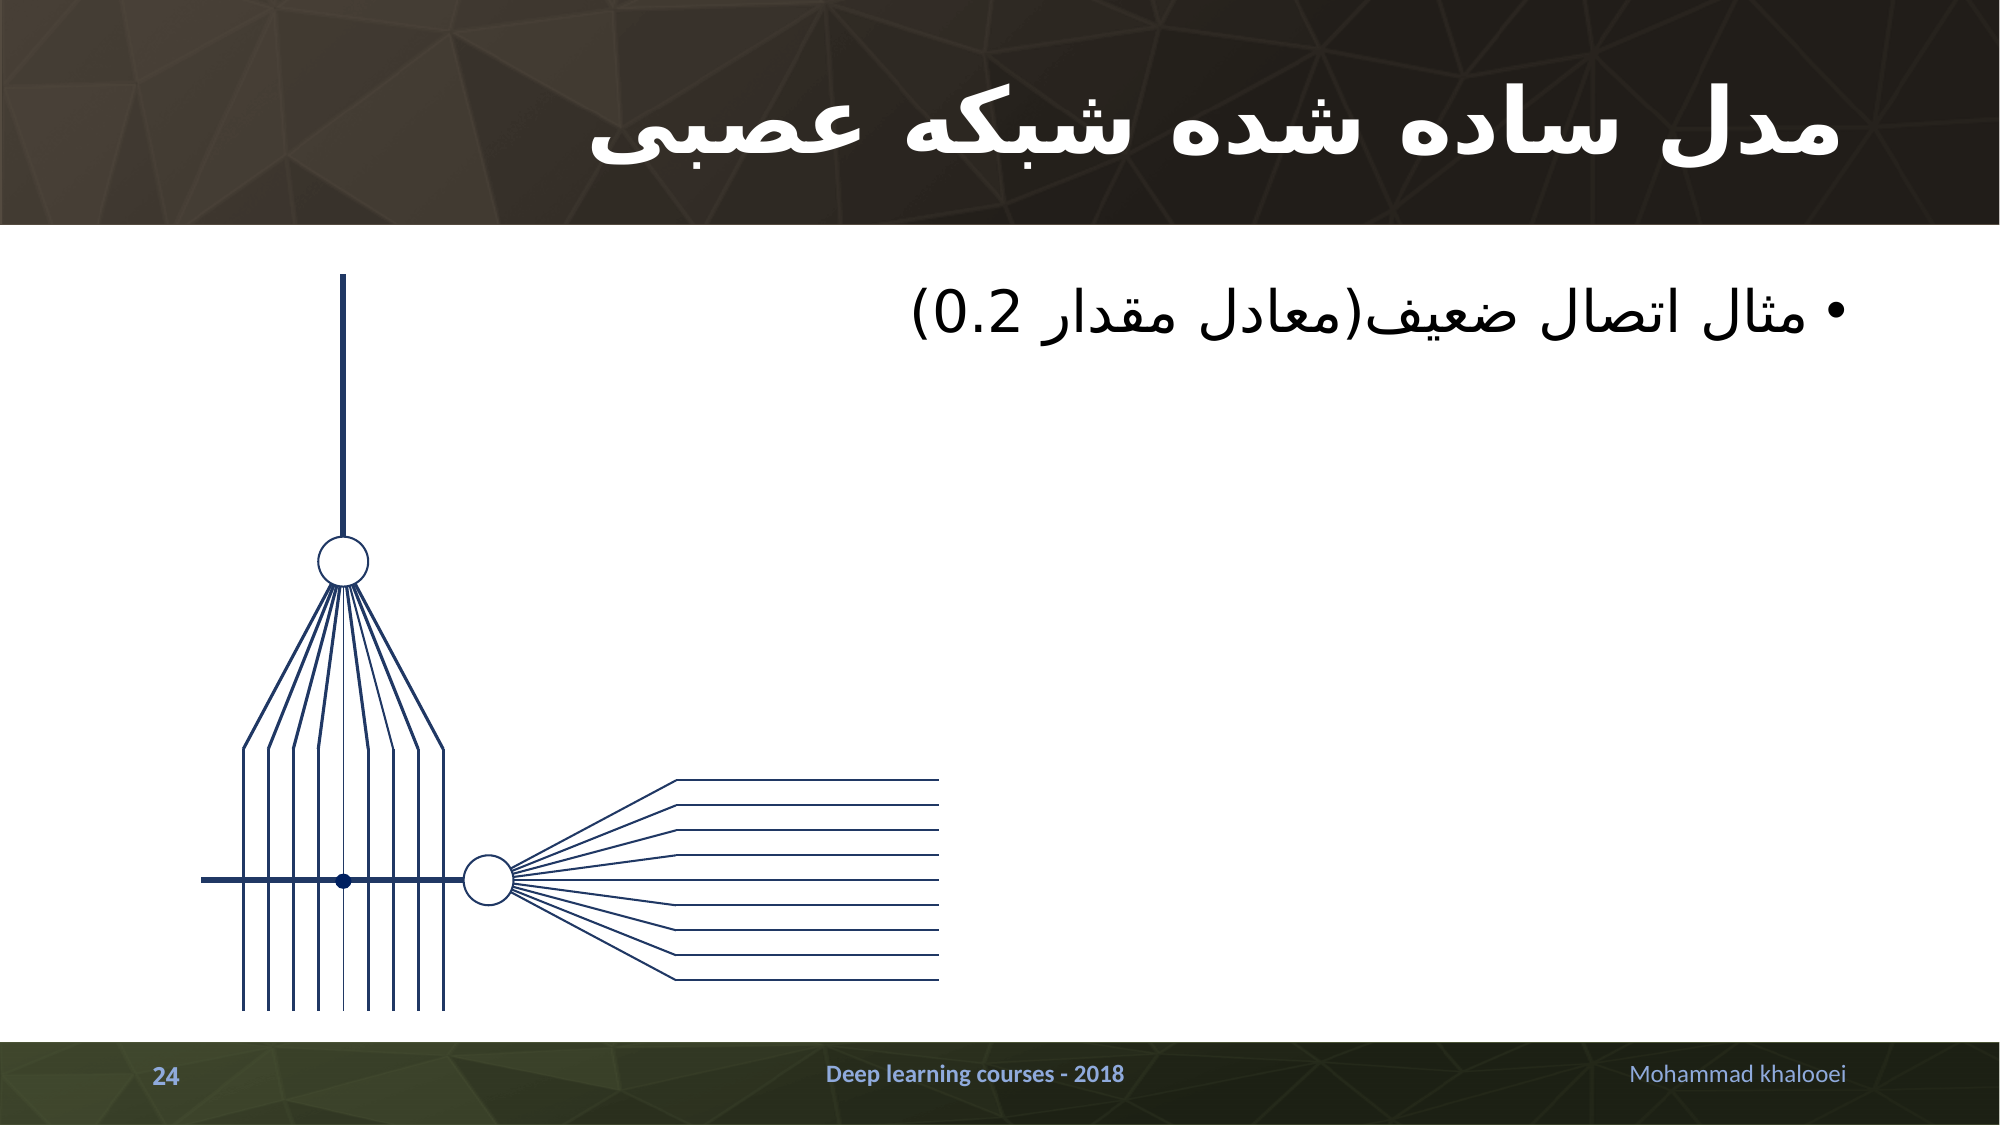

# مدل ساده شده شبکه عصبی
مثال اتصال ضعیف(معادل مقدار 0.2)

Deep learning courses - 2018
Mohammad khalooei
24